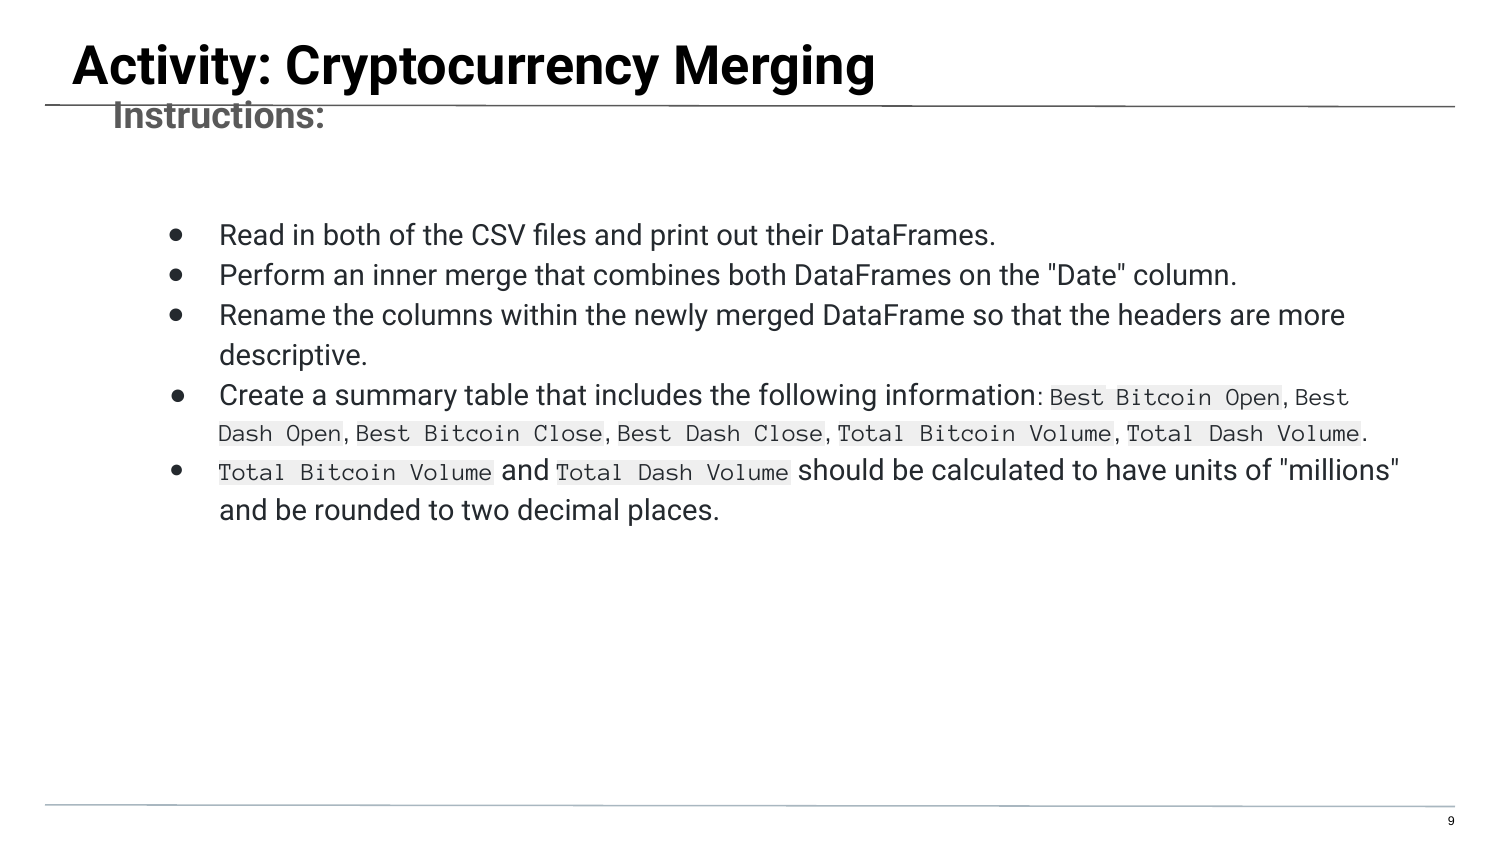

# Activity: Cryptocurrency Merging

Instructions:
Read in both of the CSV files and print out their DataFrames.
Perform an inner merge that combines both DataFrames on the "Date" column.
Rename the columns within the newly merged DataFrame so that the headers are more descriptive.
Create a summary table that includes the following information: Best Bitcoin Open, Best Dash Open, Best Bitcoin Close, Best Dash Close, Total Bitcoin Volume, Total Dash Volume.
Total Bitcoin Volume and Total Dash Volume should be calculated to have units of "millions" and be rounded to two decimal places.

9